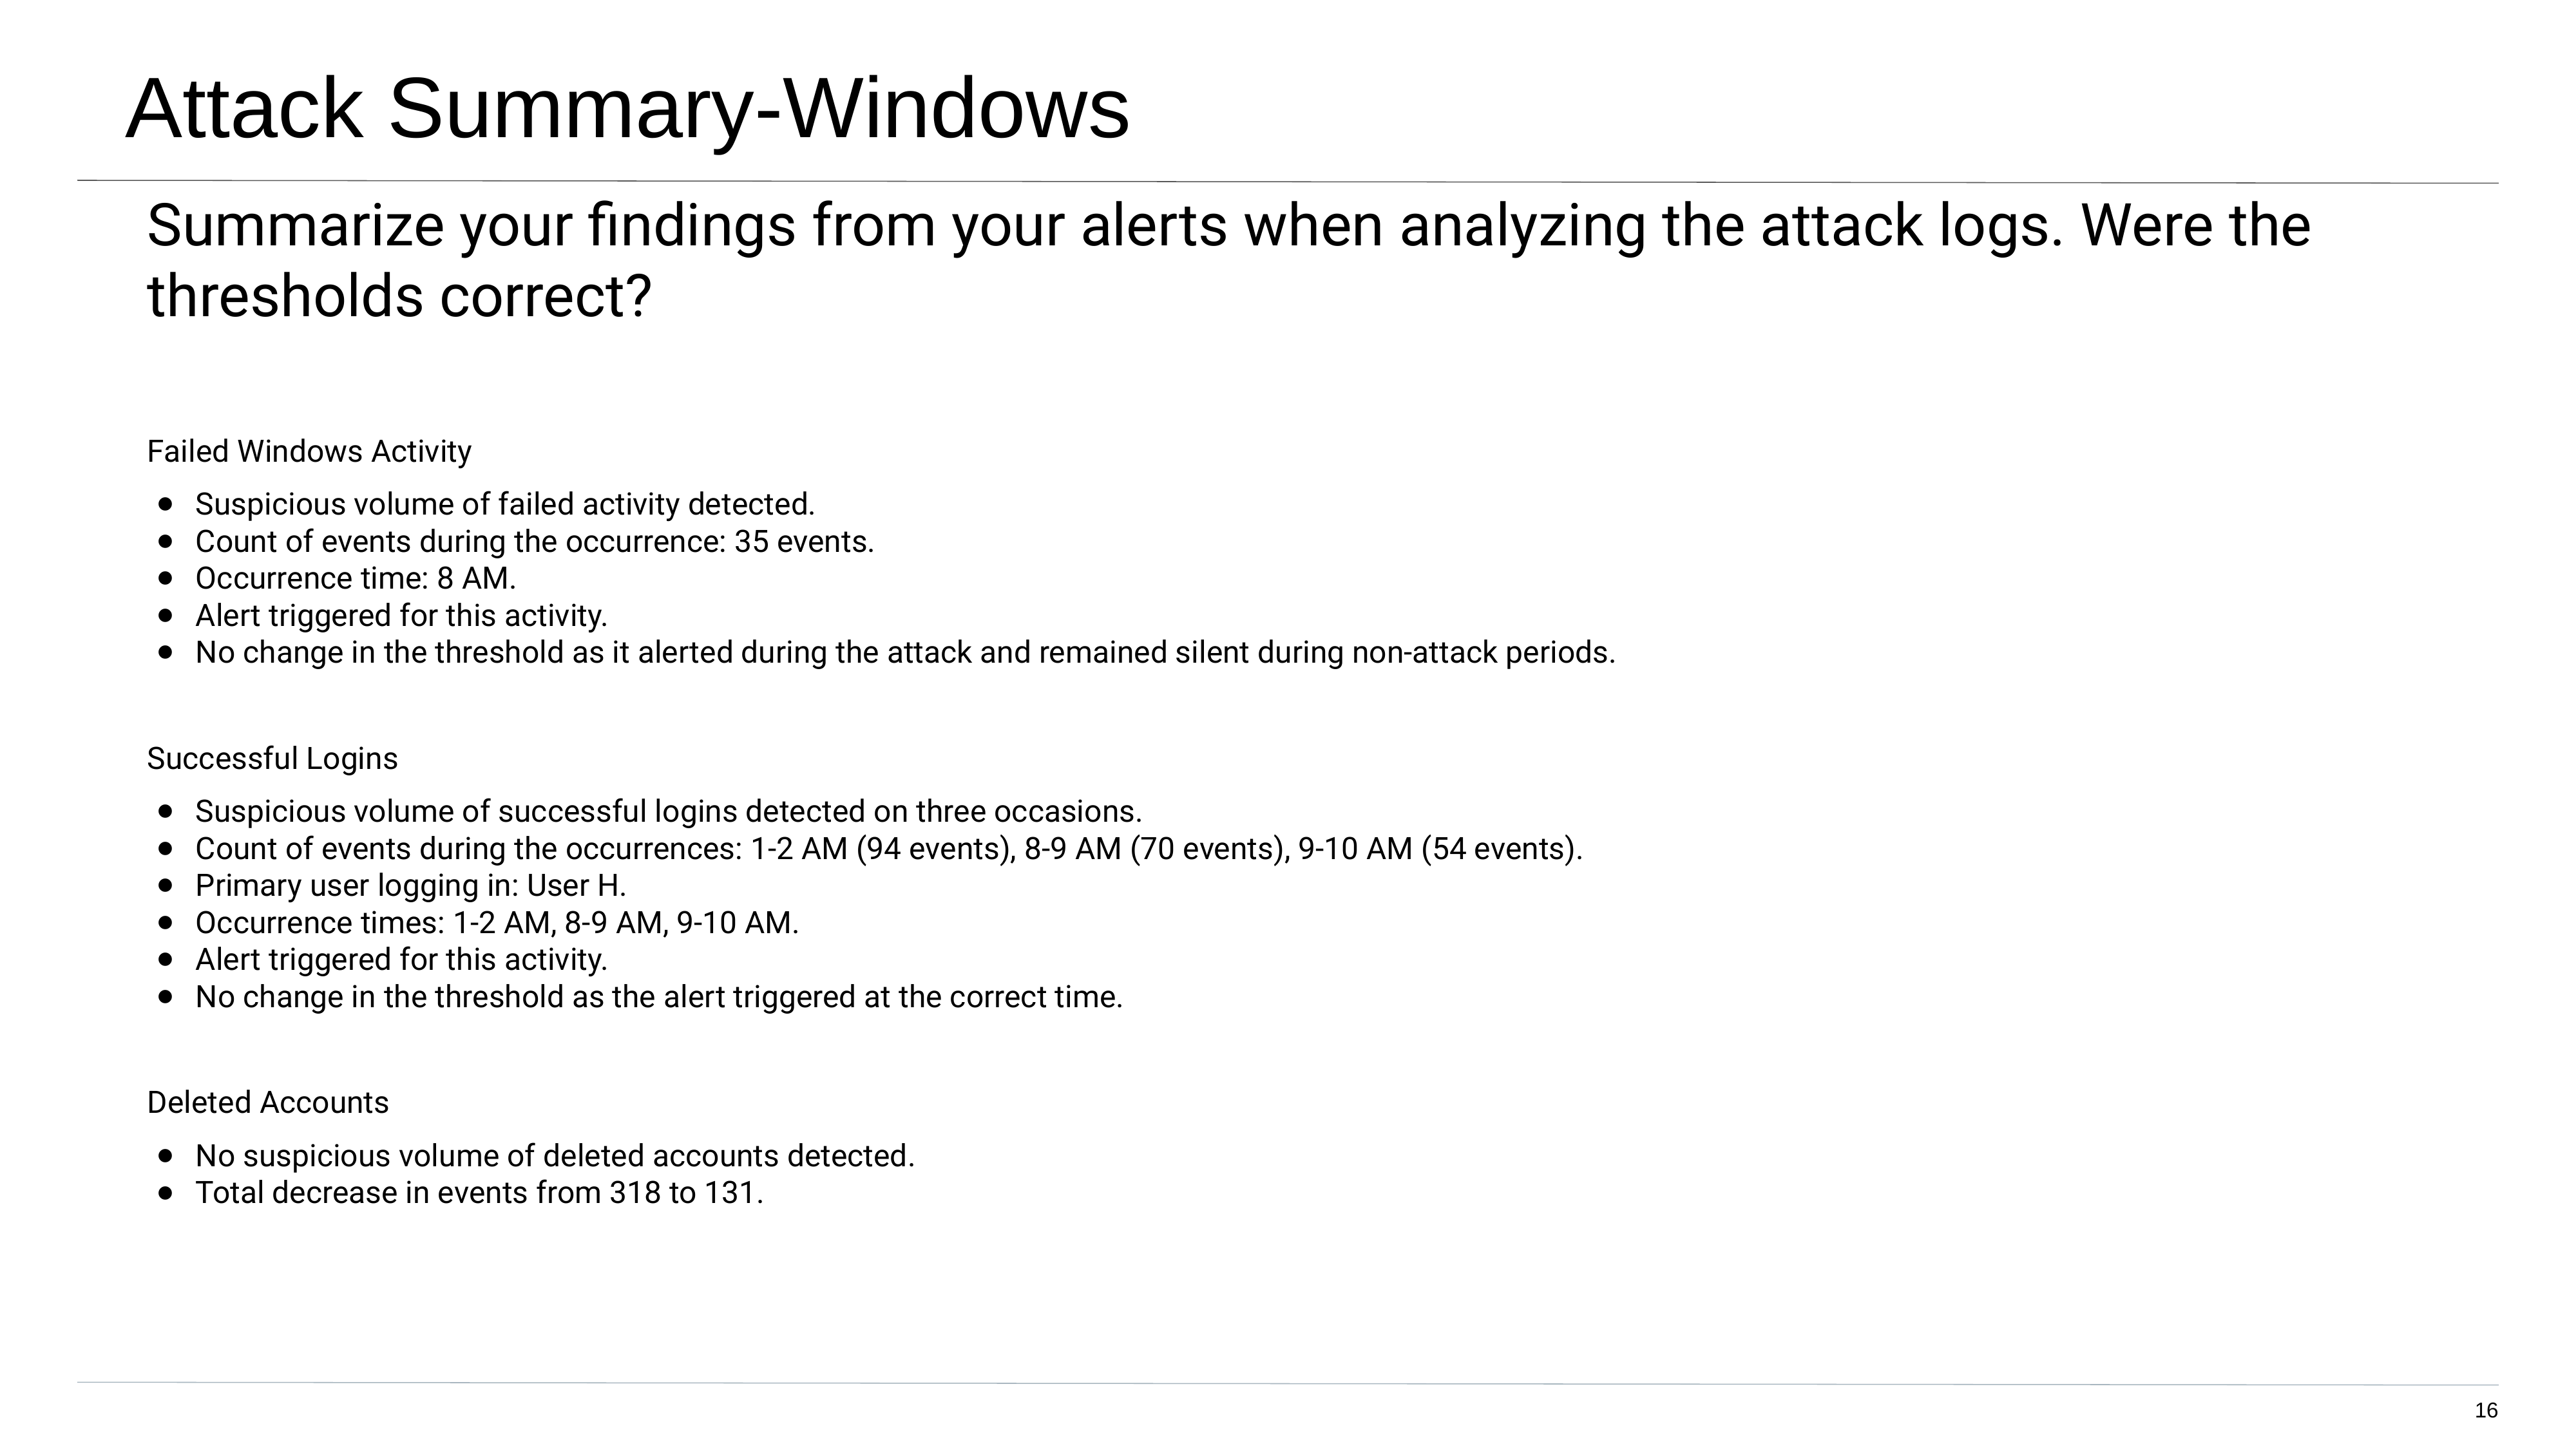

# Attack Summary-Windows
Summarize your findings from your alerts when analyzing the attack logs. Were the thresholds correct?

Failed Windows Activity
Suspicious volume of failed activity detected.
Count of events during the occurrence: 35 events.
Occurrence time: 8 AM.
Alert triggered for this activity.
No change in the threshold as it alerted during the attack and remained silent during non-attack periods.

Successful Logins
Suspicious volume of successful logins detected on three occasions.
Count of events during the occurrences: 1-2 AM (94 events), 8-9 AM (70 events), 9-10 AM (54 events).
Primary user logging in: User H.
Occurrence times: 1-2 AM, 8-9 AM, 9-10 AM.
Alert triggered for this activity.
No change in the threshold as the alert triggered at the correct time.

Deleted Accounts
No suspicious volume of deleted accounts detected.
Total decrease in events from 318 to 131.
16